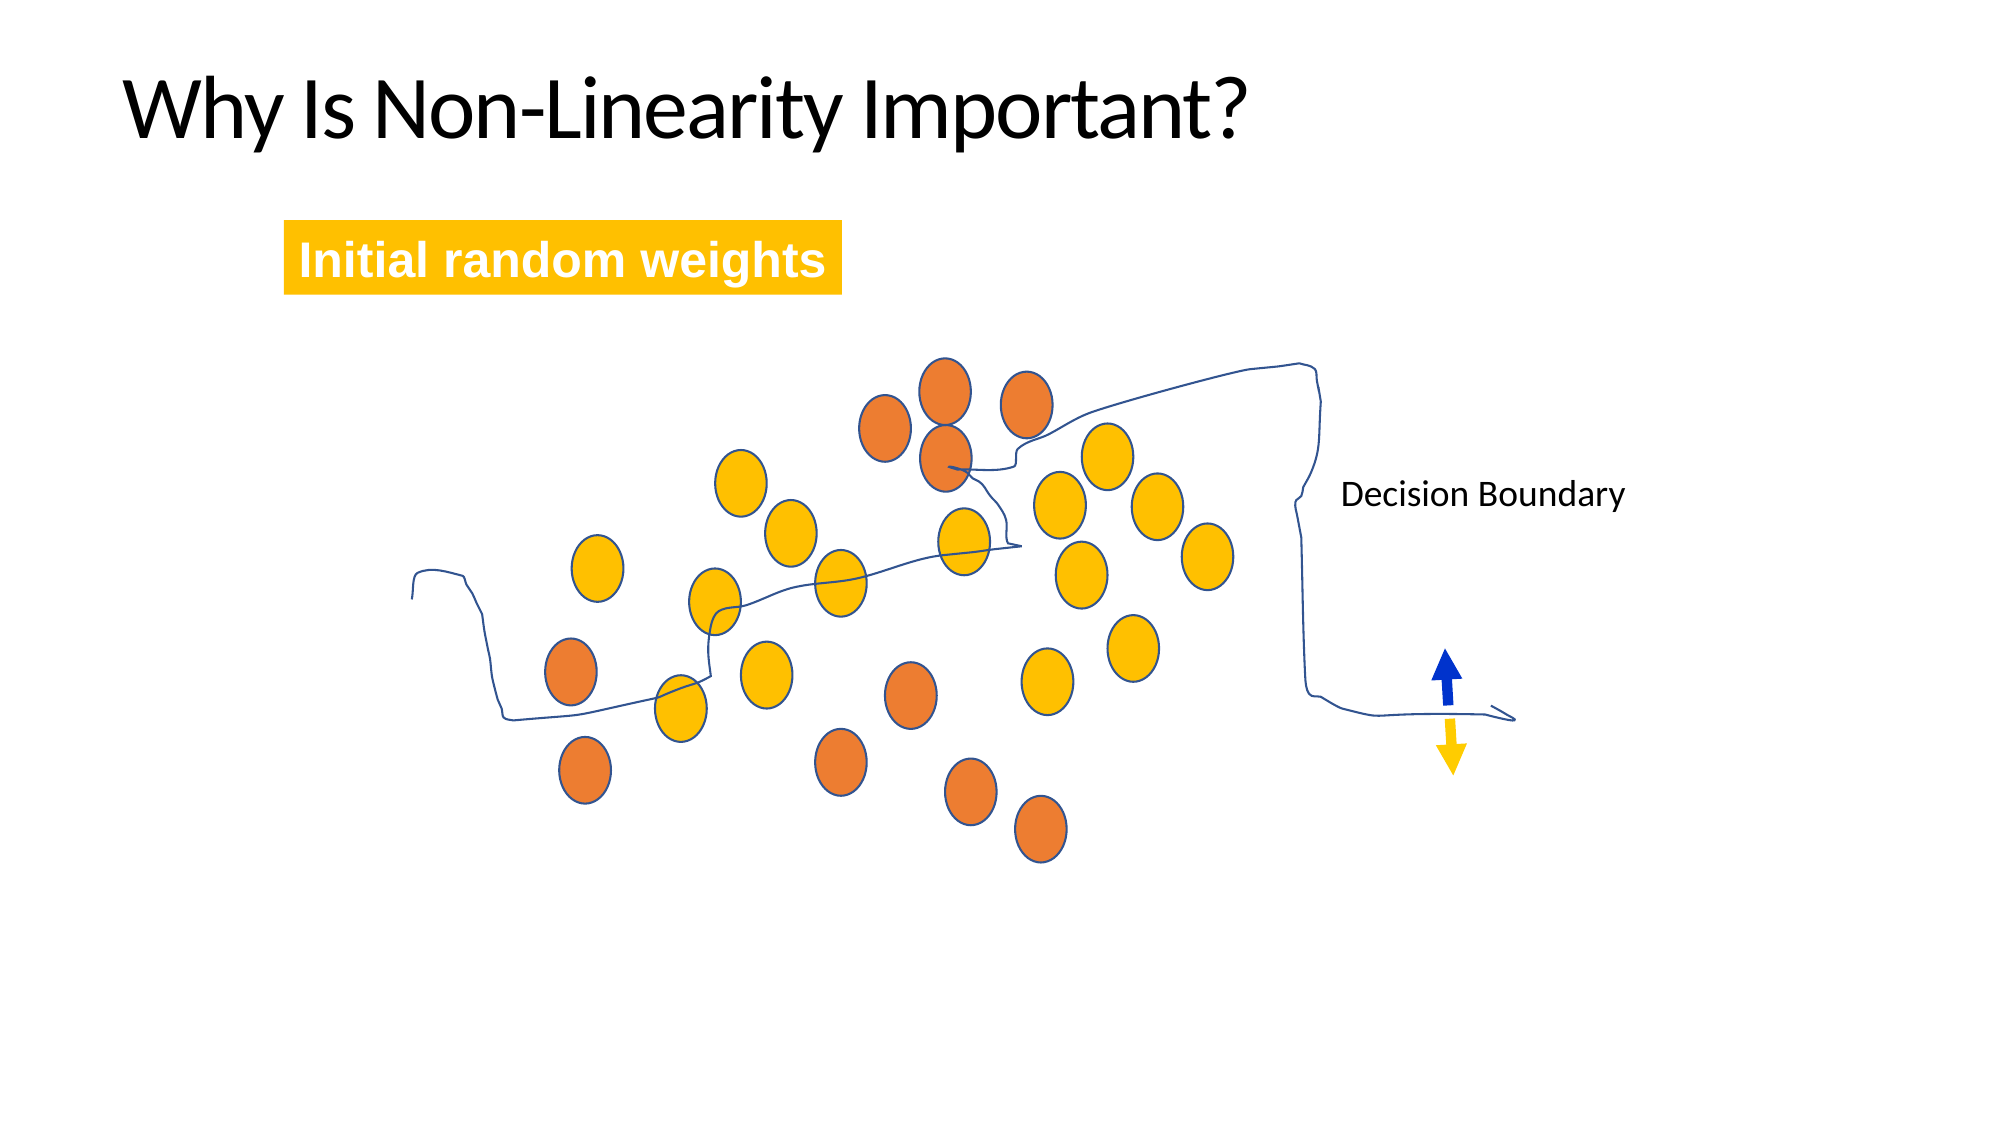

Why Is Non-Linearity Important?
Initial random weights

Decision Boundary